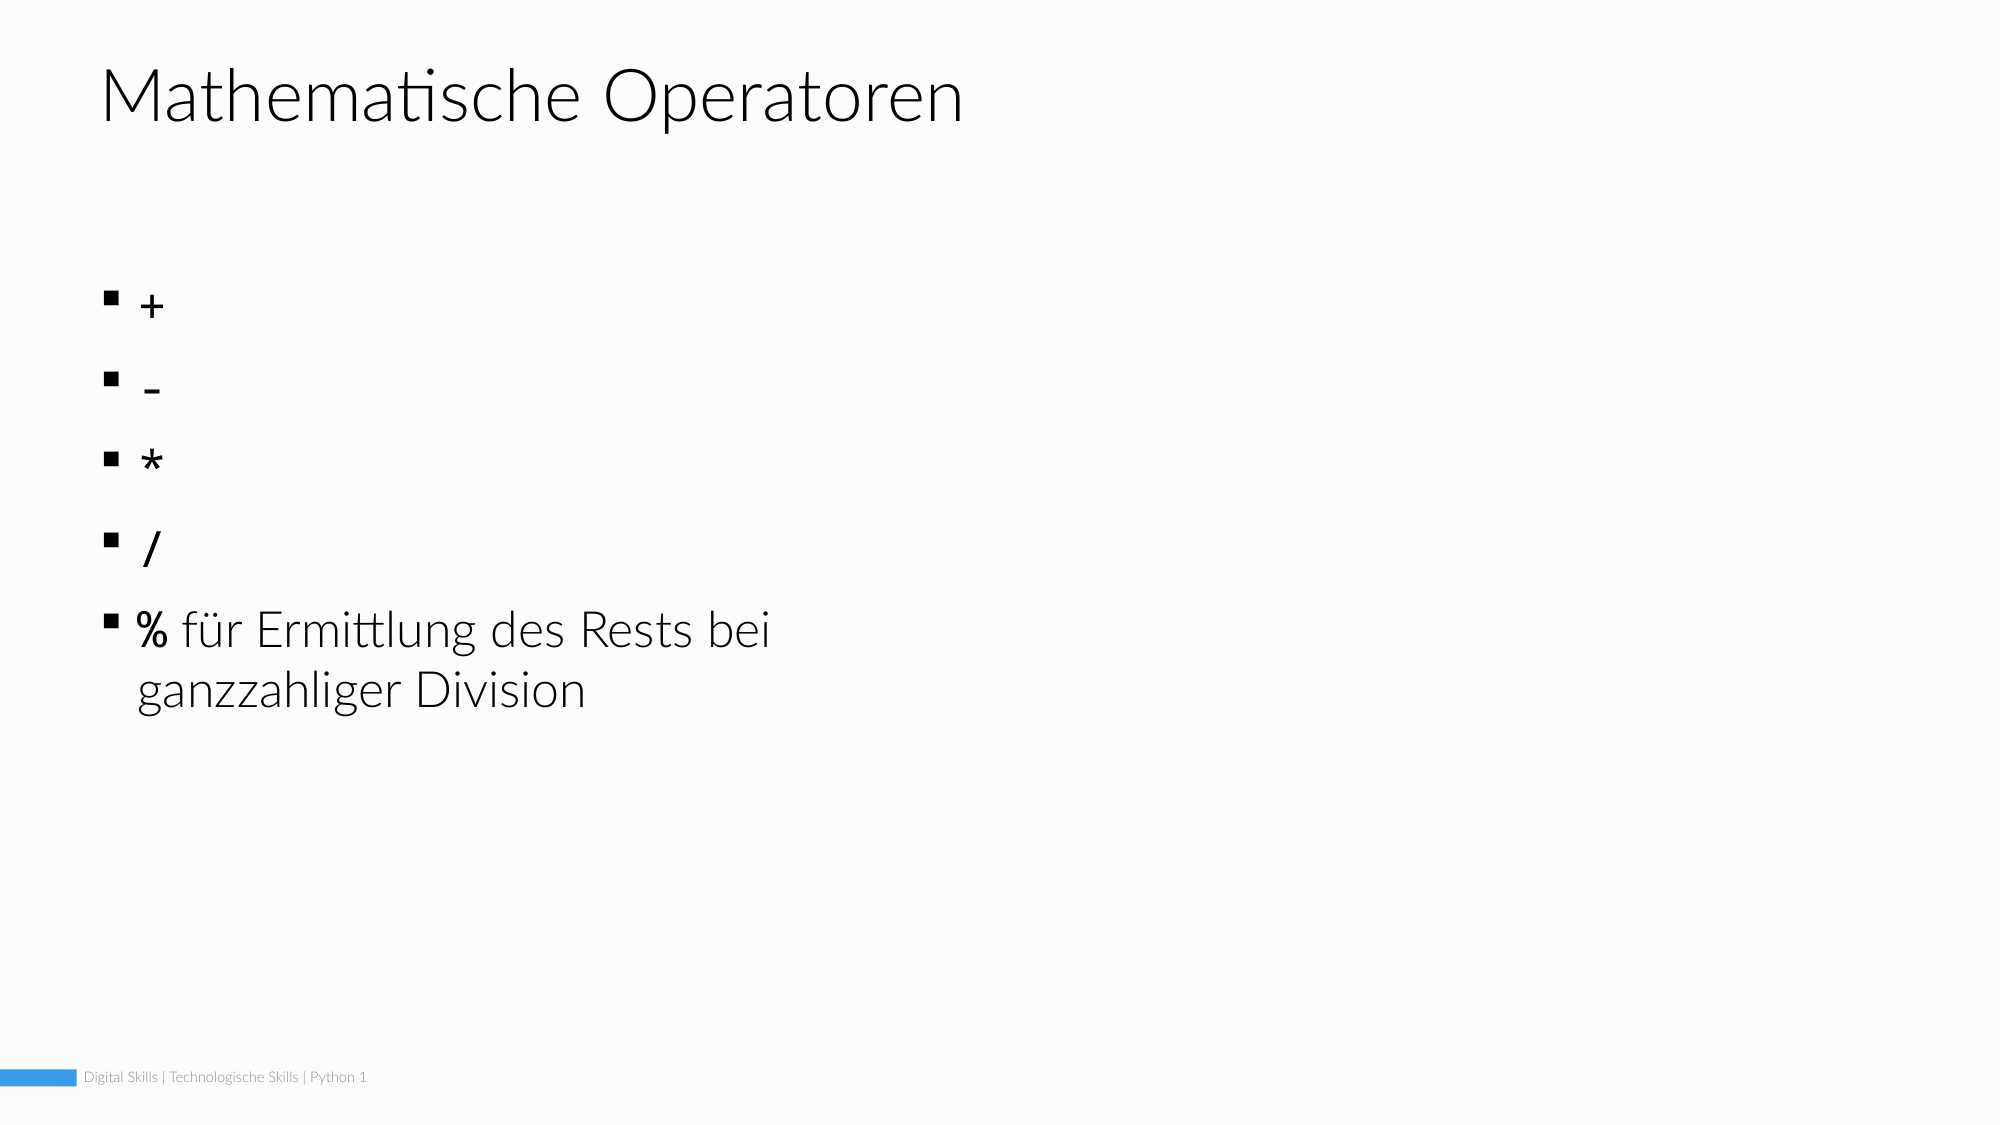

# Mathematische Operatoren
+
-
*
/
% für Ermittlung des Rests bei ganzzahliger Division